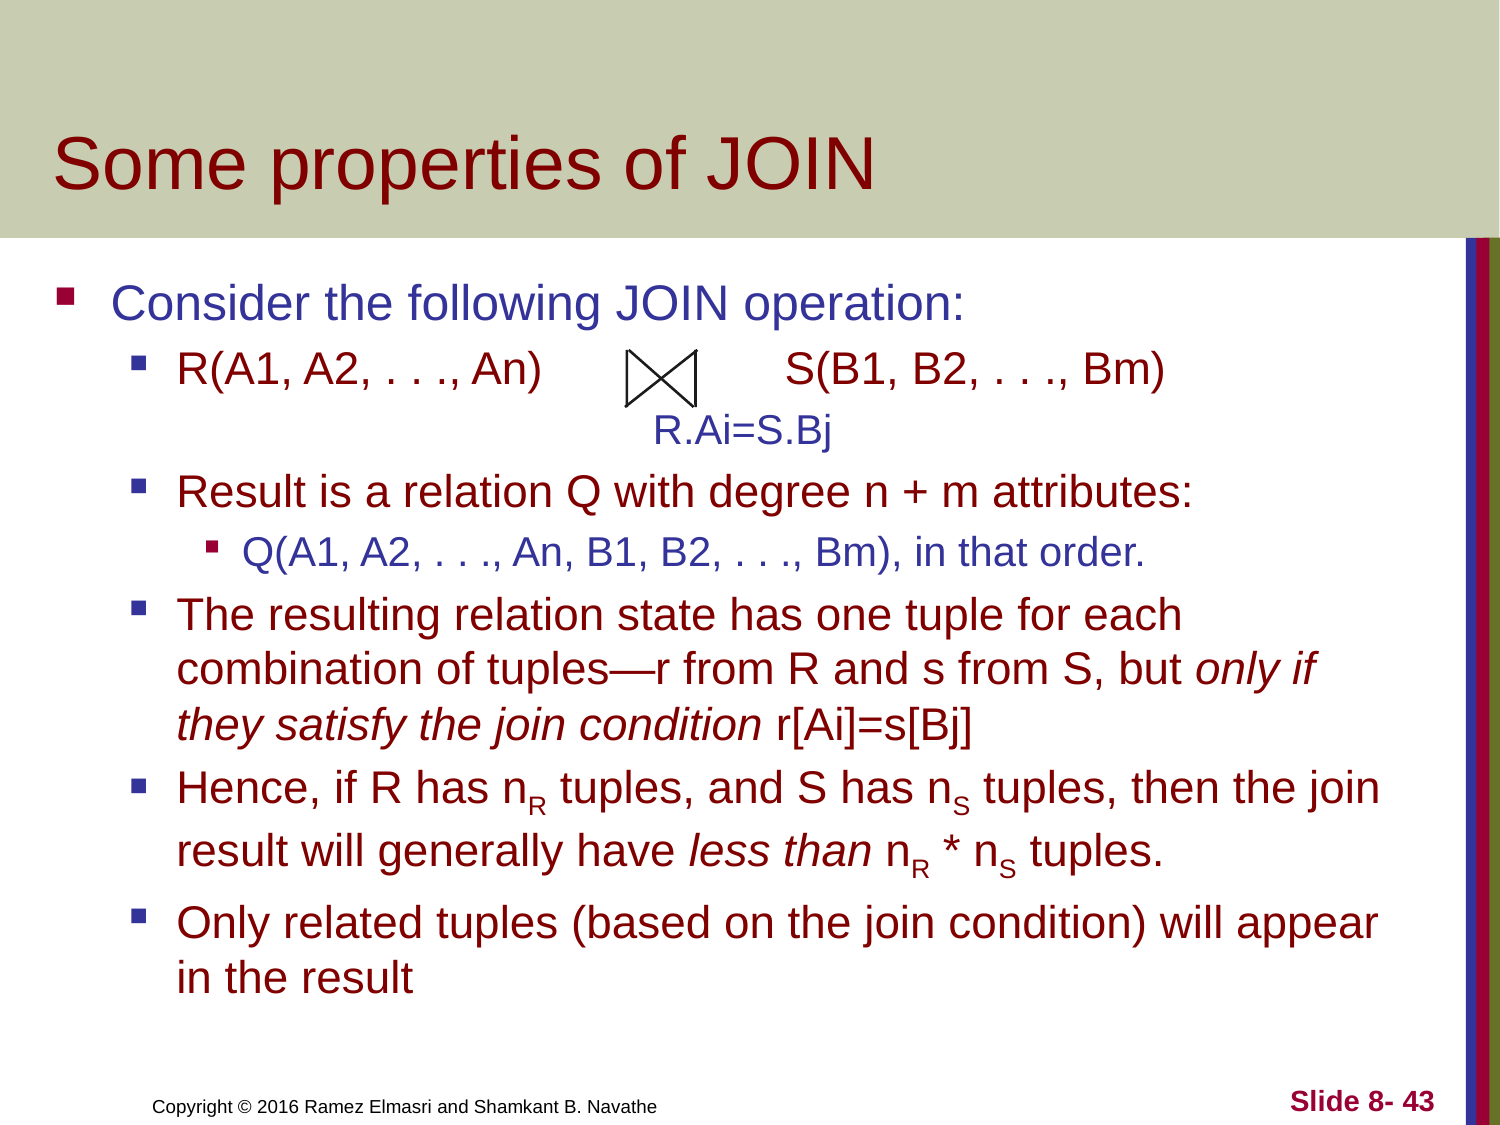

# Some properties of JOIN
Consider the following JOIN operation:
R(A1, A2, . . ., An)                   S(B1, B2, . . ., Bm)
                                       R.Ai=S.Bj
Result is a relation Q with degree n + m attributes:
Q(A1, A2, . . ., An, B1, B2, . . ., Bm), in that order.
The resulting relation state has one tuple for each combination of tuples—r from R and s from S, but only if they satisfy the join condition r[Ai]=s[Bj]
Hence, if R has nR tuples, and S has nS tuples, then the join result will generally have less than nR * nS tuples.
Only related tuples (based on the join condition) will appear in the result

Slide 8- 43